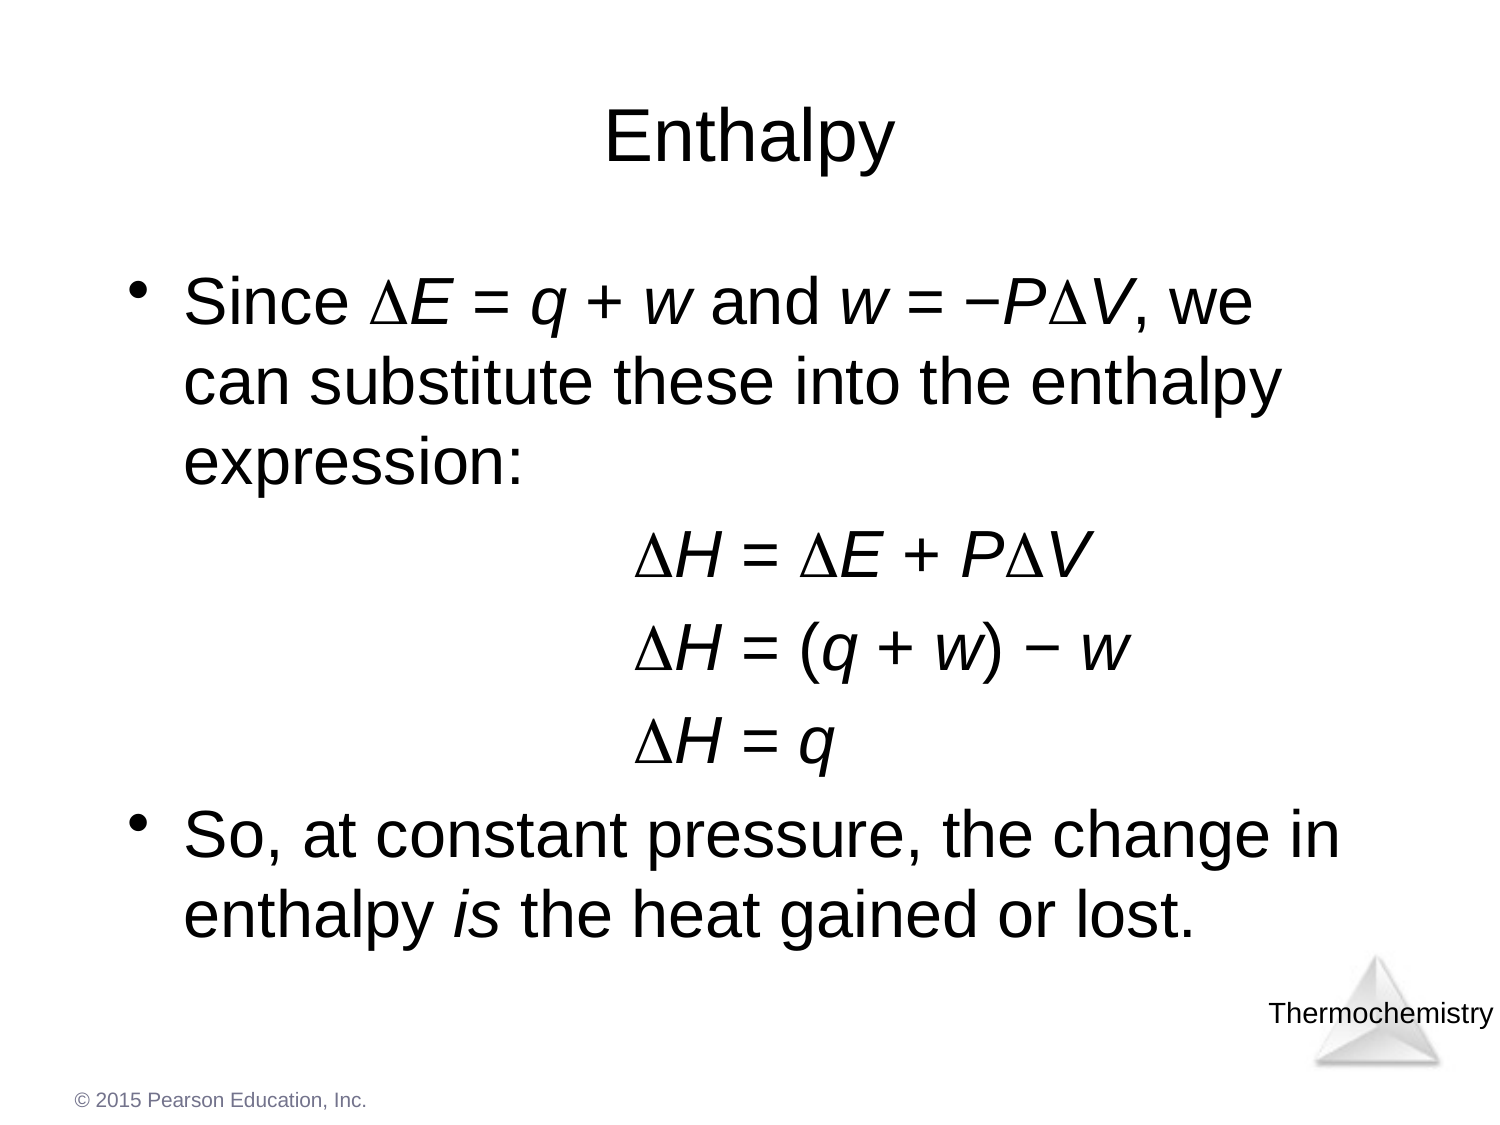

# Enthalpy
Since ΔE = q + w and w = −PΔV, we can substitute these into the enthalpy expression:
				ΔH = ΔE + PΔV
				ΔH = (q + w) − w
				ΔH = q
So, at constant pressure, the change in enthalpy is the heat gained or lost.